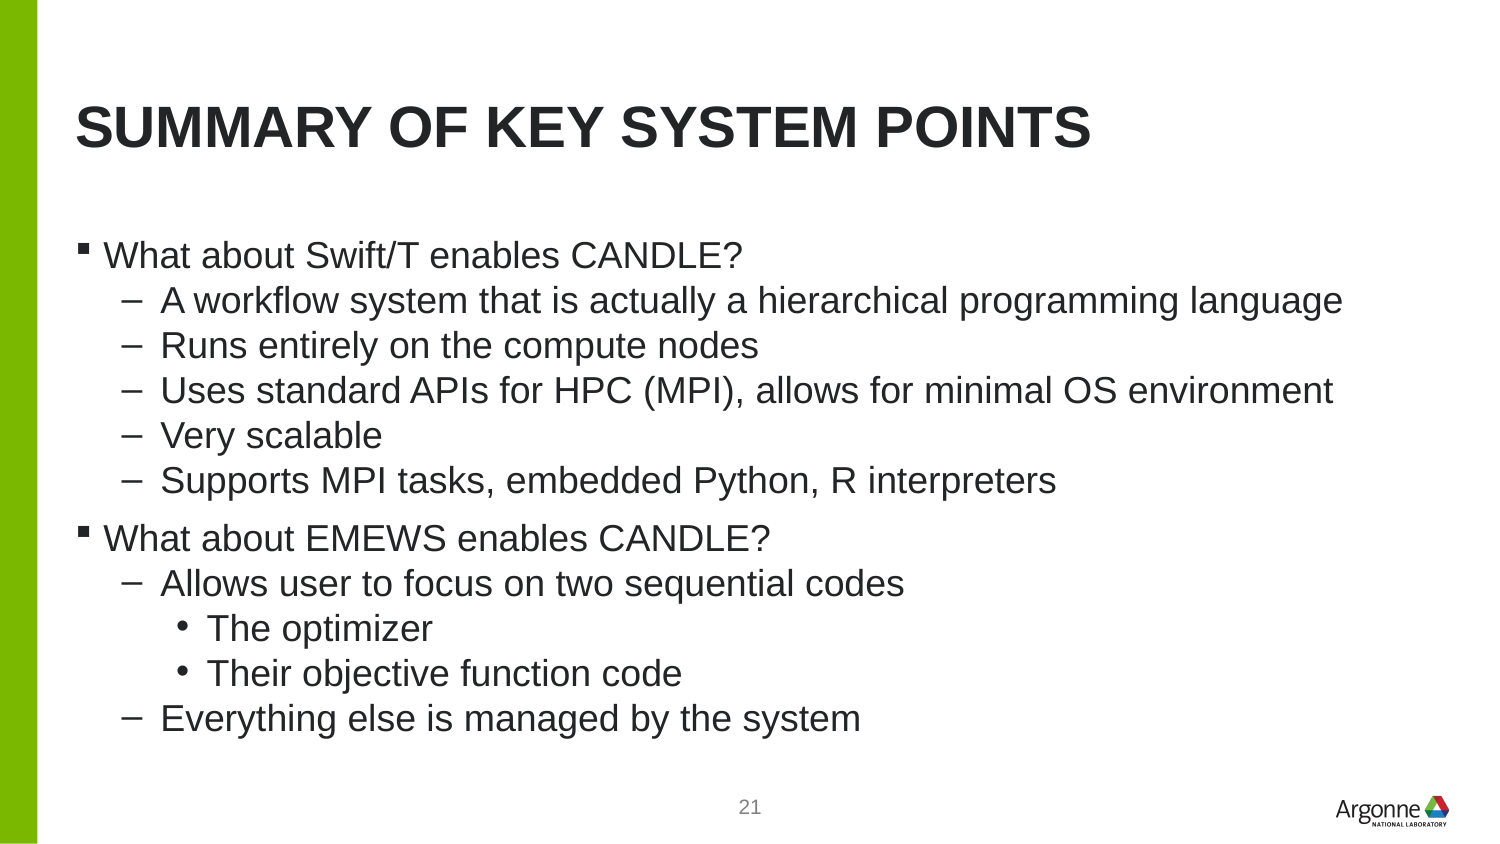

# Summary of key system points

What about Swift/T enables CANDLE?
A workflow system that is actually a hierarchical programming language
Runs entirely on the compute nodes
Uses standard APIs for HPC (MPI), allows for minimal OS environment
Very scalable
Supports MPI tasks, embedded Python, R interpreters
What about EMEWS enables CANDLE?
Allows user to focus on two sequential codes
The optimizer
Their objective function code
Everything else is managed by the system
21